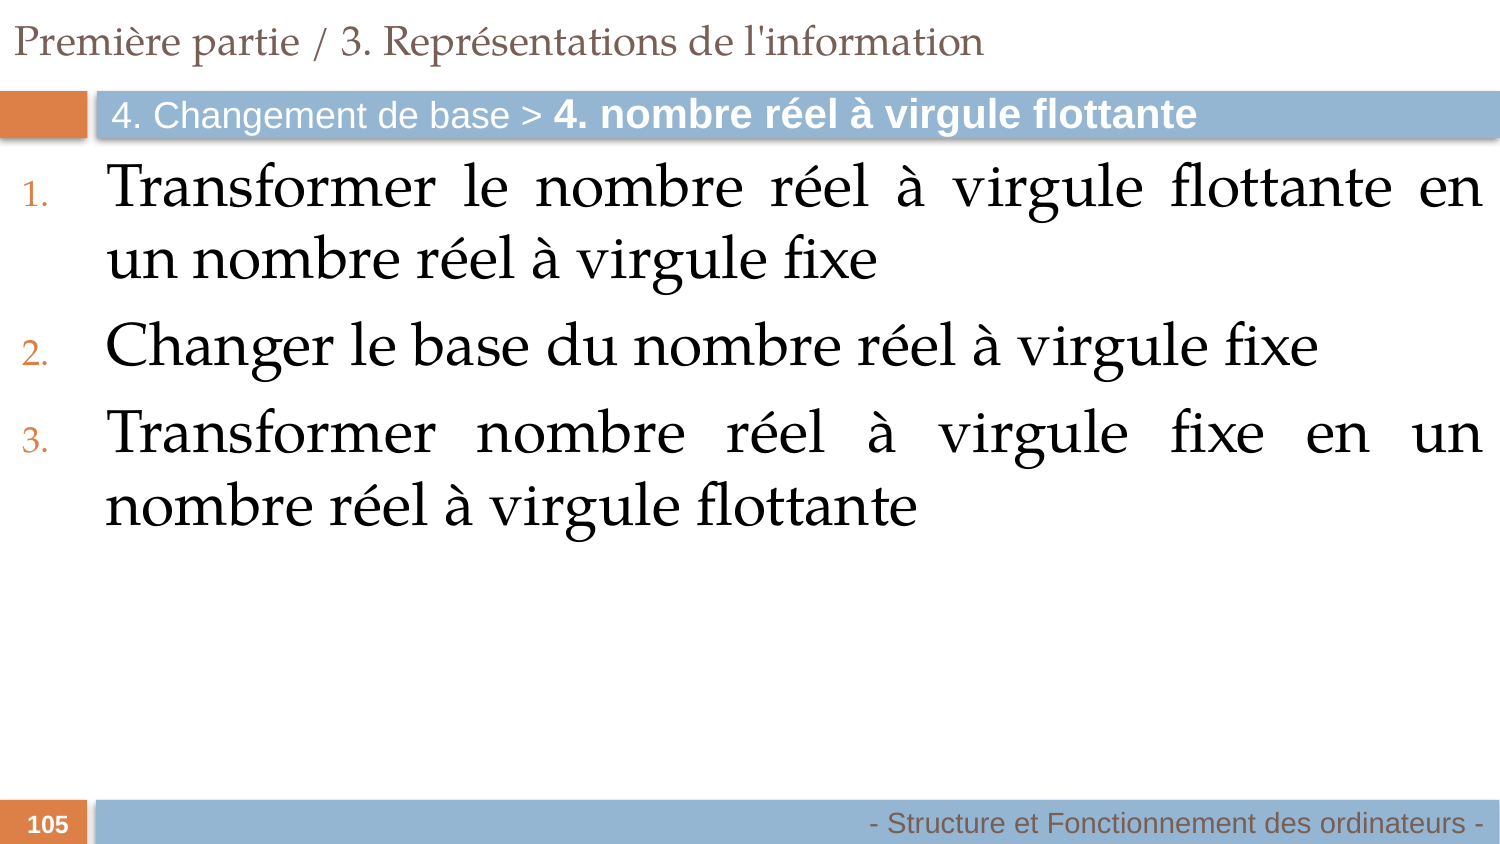

# Première partie / 3. Représentations de l'information
4. Changement de base > 4. nombre réel à virgule flottante
Transformer le nombre réel à virgule flottante en un nombre réel à virgule fixe
Changer le base du nombre réel à virgule fixe
Transformer nombre réel à virgule fixe en un nombre réel à virgule flottante

- Structure et Fonctionnement des ordinateurs -